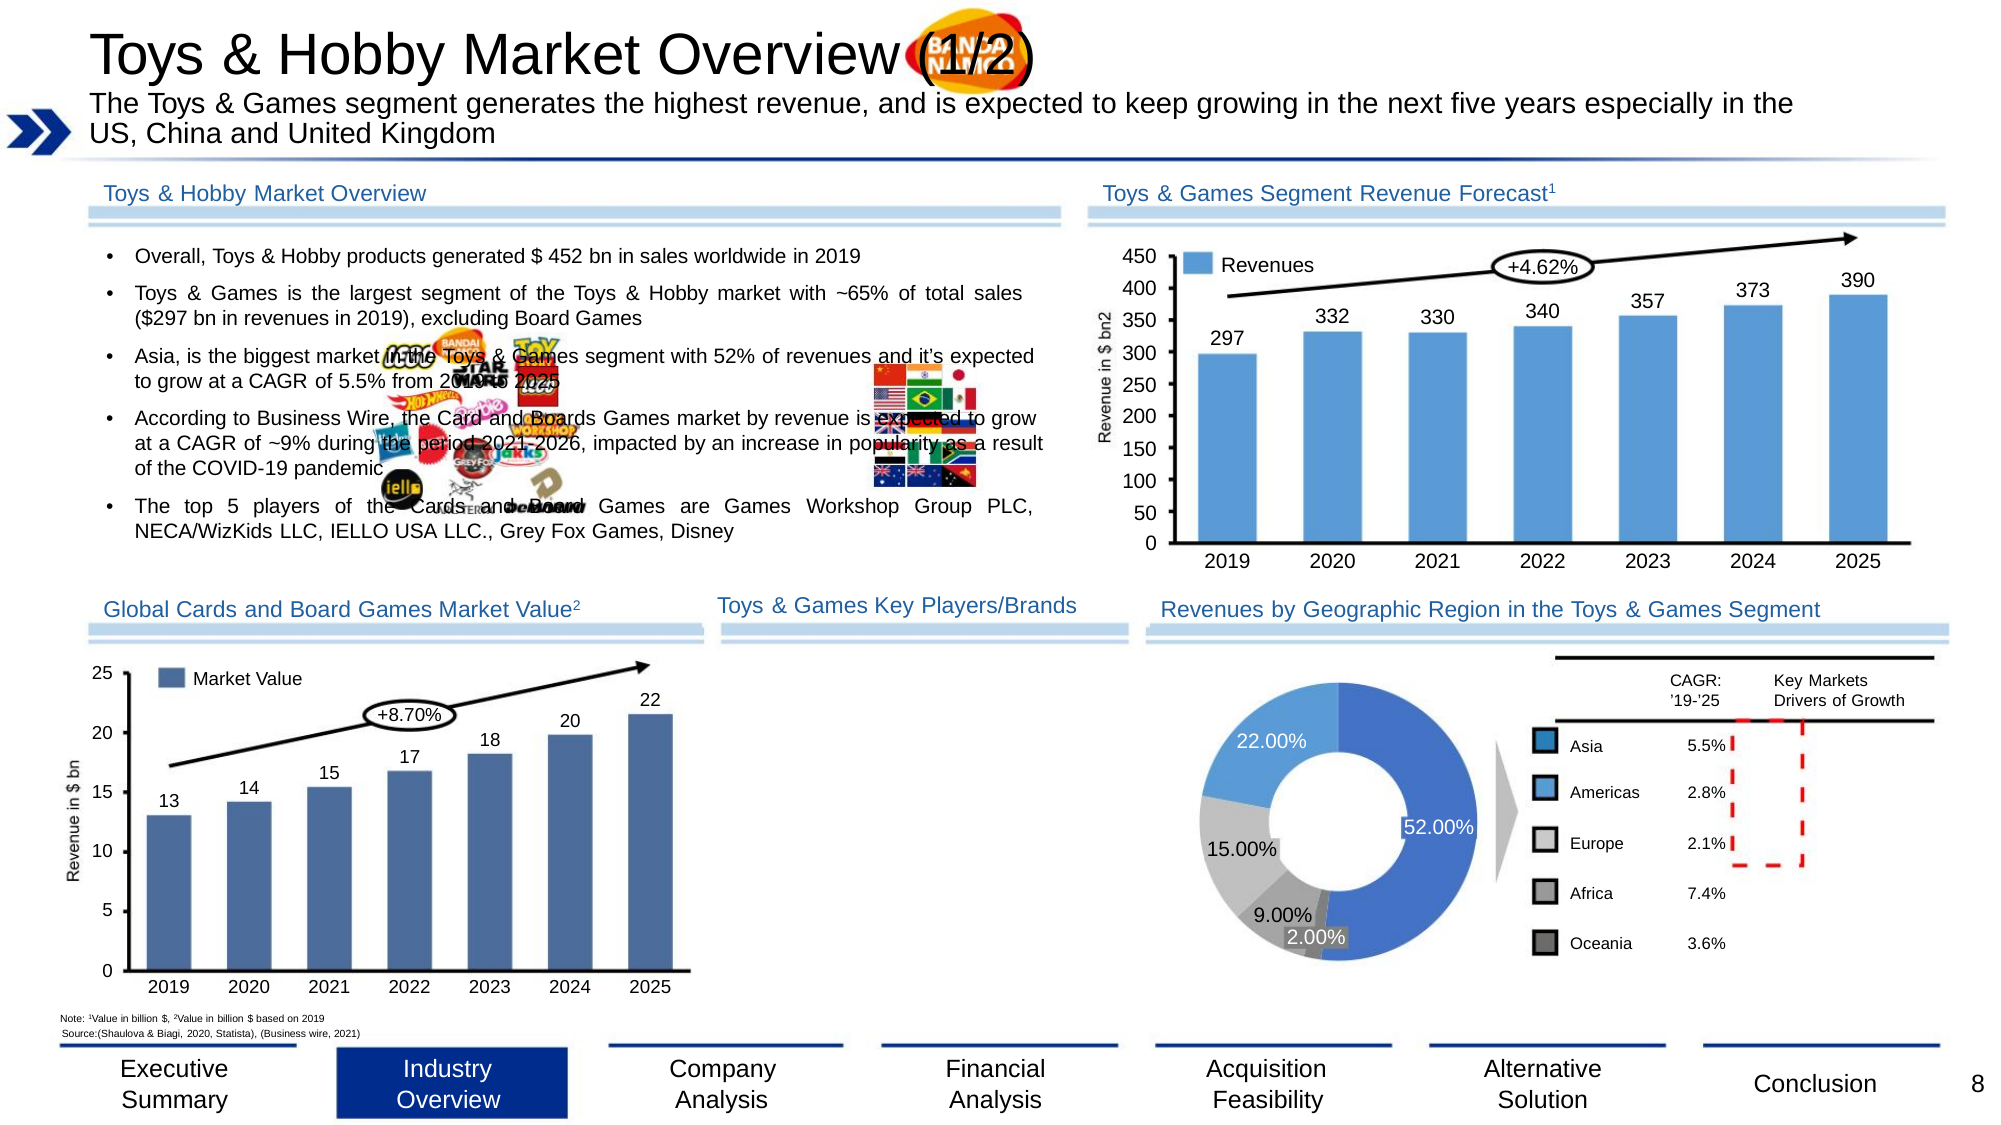

Toys & Hobby Market Overview (1/2)
The Toys & Games segment generates the highest revenue, and is expected to keep growing in the next five years especially in the
US, China and United Kingdom
Toys & Hobby Market Overview
Toys & Games Segment Revenue Forecast1
•
•
Overall, Toys & Hobby products generated $ 452 bn in sales worldwide in 2019
450
Revenues
+4.62%
390
400
350
300
250
200
150
100
50
373
Toys & Games is the largest segment of the Toys & Hobby market with ~65% of total sales
($297 bn in revenues in 2019), excluding Board Games
357
340
332
330
297
•
•
Asia, is the biggest market in the Toys & Games segment with 52% of revenues and it’s expected
to grow at a CAGR of 5.5% from 2019 to 2025
According to Business Wire, the Card and Boards Games market by revenue is expected to grow
at a CAGR of ~9% during the period 2021-2026, impacted by an increase in popularity as a result
of the COVID-19 pandemic
•
The top 5 players of the Cards and Board Games are Games Workshop Group PLC,
NECA/WizKids LLC, IELLO USA LLC., Grey Fox Games, Disney
0
2019
2020
2021
2022
2023
2024
2025
Toys & Games Key Players/Brands
Global Cards and Board Games Market Value2
Revenues by Geographic Region in the Toys & Games Segment
25
Market Value
CAGR:
’19-’25
Key Markets
Drivers of Growth
22
+8.70%
20
20
15
10
5
18
22.00%
Asia
5.5%
2.8%
17
15
14
Americas
13
52.00%
Europe
Africa
2.1%
7.4%
3.6%
15.00%
9.00%
2.00%
Oceania
0
2019
2020
2021
2022
2023
2024
2025
Note: 1Value in billion $, 2Value in billion $ based on 2019
Source:(Shaulova & Biagi, 2020, Statista), (Business wire, 2021)
Executive
Summary
Industry
Overview
Company
Analysis
Financial
Analysis
Acquisition
Feasibility
Alternative
Solution
Conclusion
8